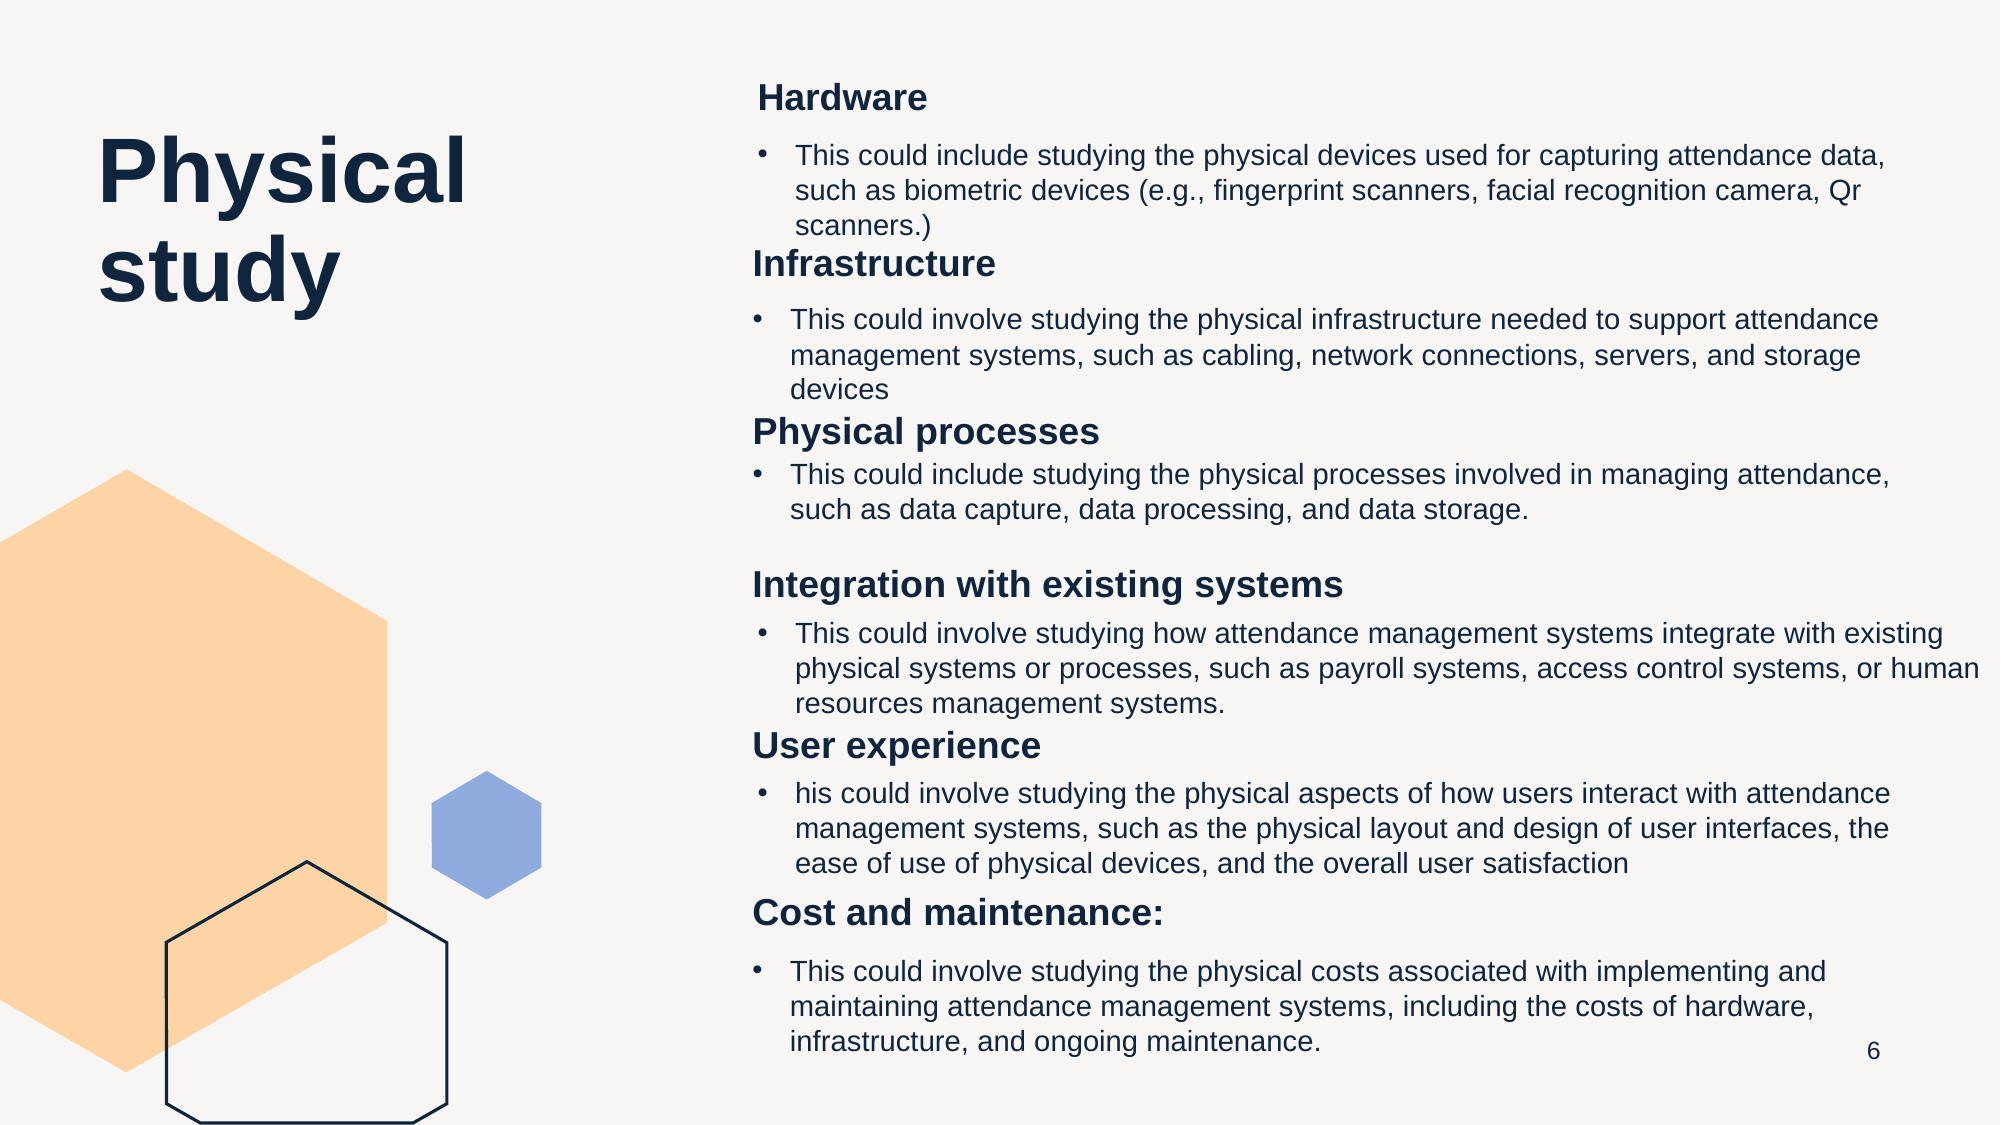

Hardware
# Physical study
This could include studying the physical devices used for capturing attendance data, such as biometric devices (e.g., fingerprint scanners, facial recognition camera, Qr scanners.)
Infrastructure
This could involve studying the physical infrastructure needed to support attendance management systems, such as cabling, network connections, servers, and storage devices
Physical processes
This could include studying the physical processes involved in managing attendance, such as data capture, data processing, and data storage.
Integration with existing systems
This could involve studying how attendance management systems integrate with existing physical systems or processes, such as payroll systems, access control systems, or human resources management systems.
User experience
his could involve studying the physical aspects of how users interact with attendance management systems, such as the physical layout and design of user interfaces, the ease of use of physical devices, and the overall user satisfaction
Cost and maintenance:
This could involve studying the physical costs associated with implementing and maintaining attendance management systems, including the costs of hardware, infrastructure, and ongoing maintenance.
6